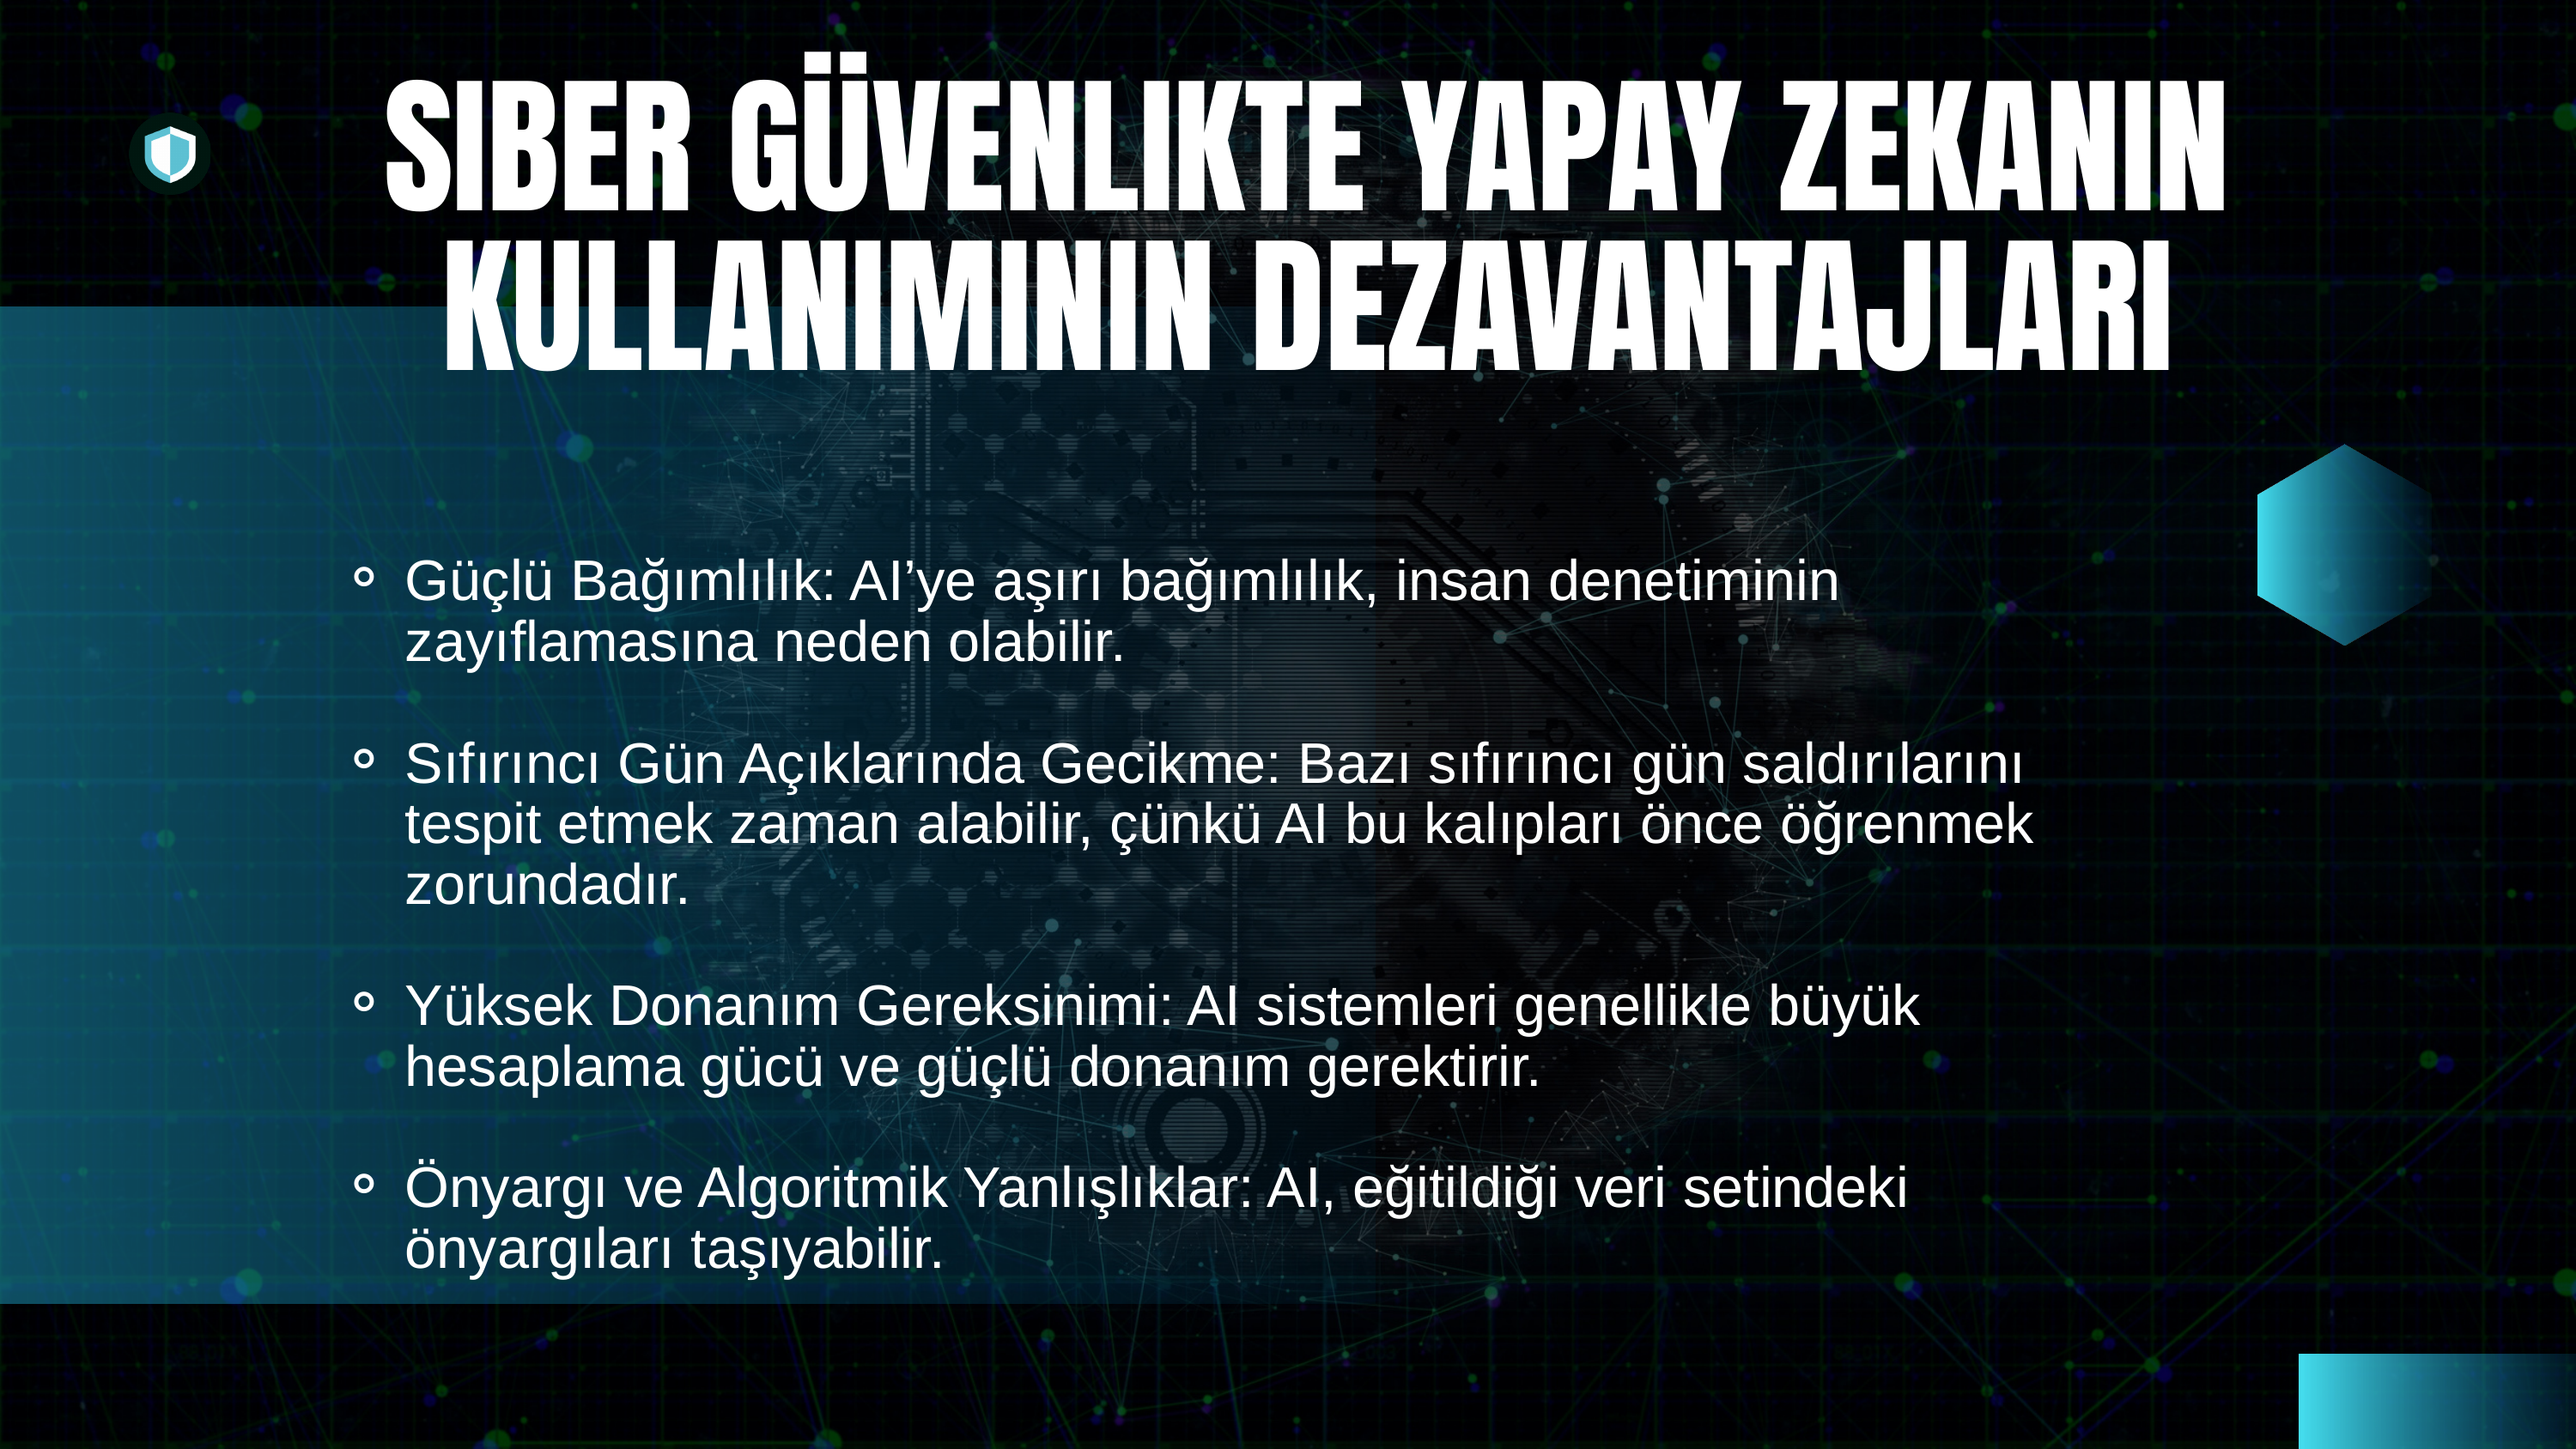

SIBER GÜVENLIKTE YAPAY ZEKANIN KULLANIMININ DEZAVANTAJLARI

Güçlü Bağımlılık: AI’ye aşırı bağımlılık, insan denetiminin zayıflamasına neden olabilir.

Sıfırıncı Gün Açıklarında Gecikme: Bazı sıfırıncı gün saldırılarını tespit etmek zaman alabilir, çünkü AI bu kalıpları önce öğrenmek zorundadır.

Yüksek Donanım Gereksinimi: AI sistemleri genellikle büyük hesaplama gücü ve güçlü donanım gerektirir.

Önyargı ve Algoritmik Yanlışlıklar: AI, eğitildiği veri setindeki önyargıları taşıyabilir.